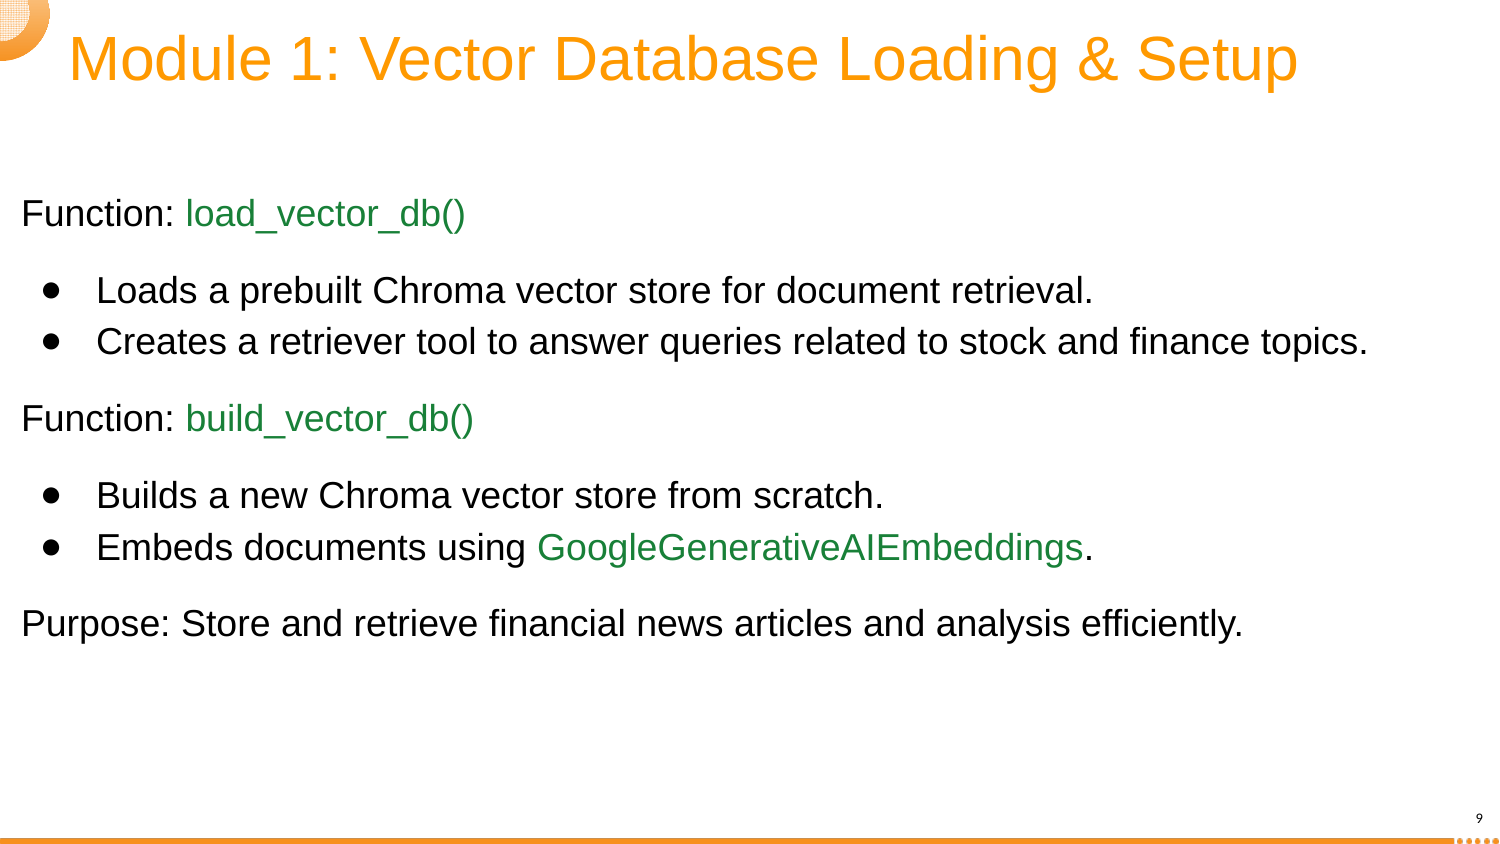

# Module 1: Vector Database Loading & Setup
Function: load_vector_db()
Loads a prebuilt Chroma vector store for document retrieval.
Creates a retriever tool to answer queries related to stock and finance topics.
Function: build_vector_db()
Builds a new Chroma vector store from scratch.
Embeds documents using GoogleGenerativeAIEmbeddings.
Purpose: Store and retrieve financial news articles and analysis efficiently.